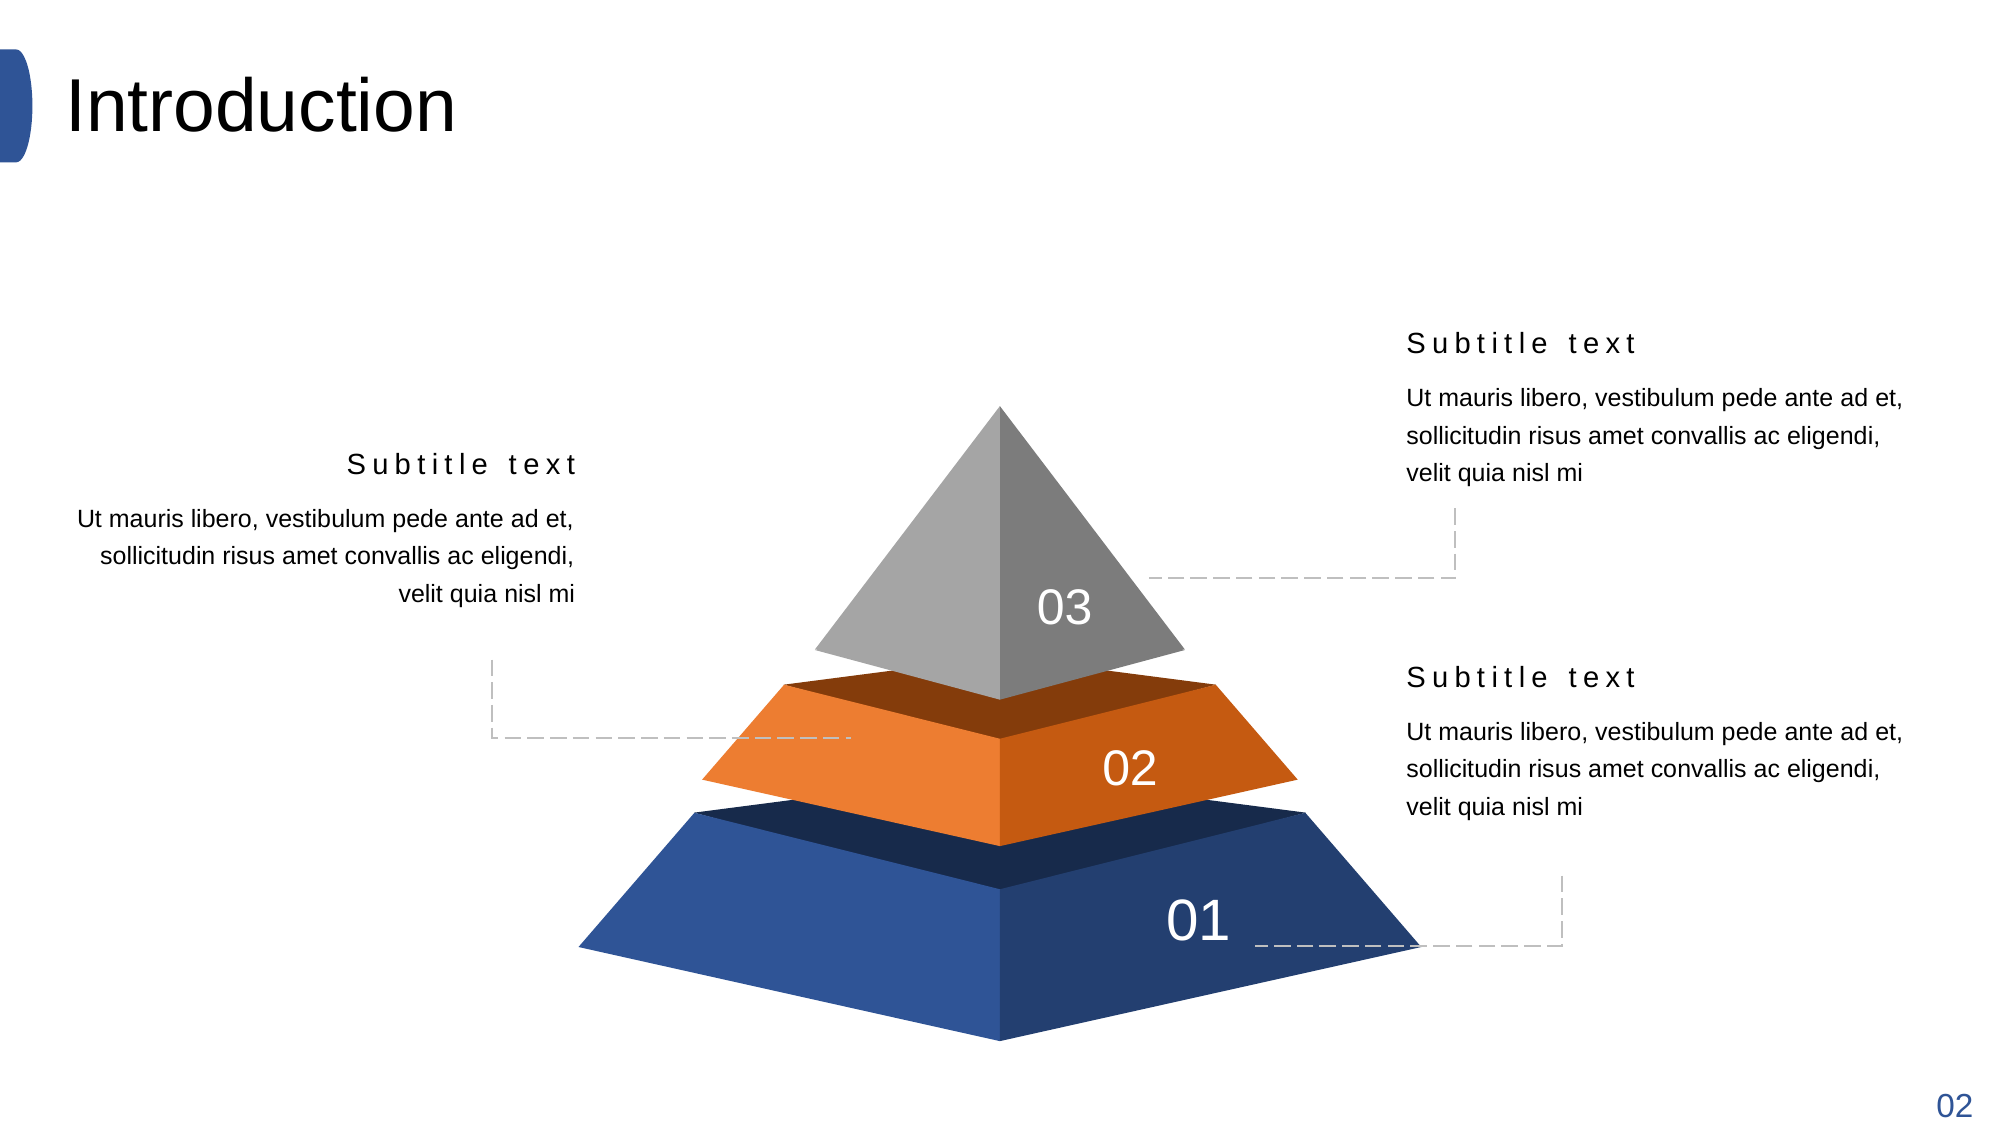

Introduction
Subtitle text
Ut mauris libero, vestibulum pede ante ad et, sollicitudin risus amet convallis ac eligendi, velit quia nisl mi

Subtitle text
Ut mauris libero, vestibulum pede ante ad et, sollicitudin risus amet convallis ac eligendi, velit quia nisl mi

03
Subtitle text

Ut mauris libero, vestibulum pede ante ad et, sollicitudin risus amet convallis ac eligendi, velit quia nisl mi
02

01
02